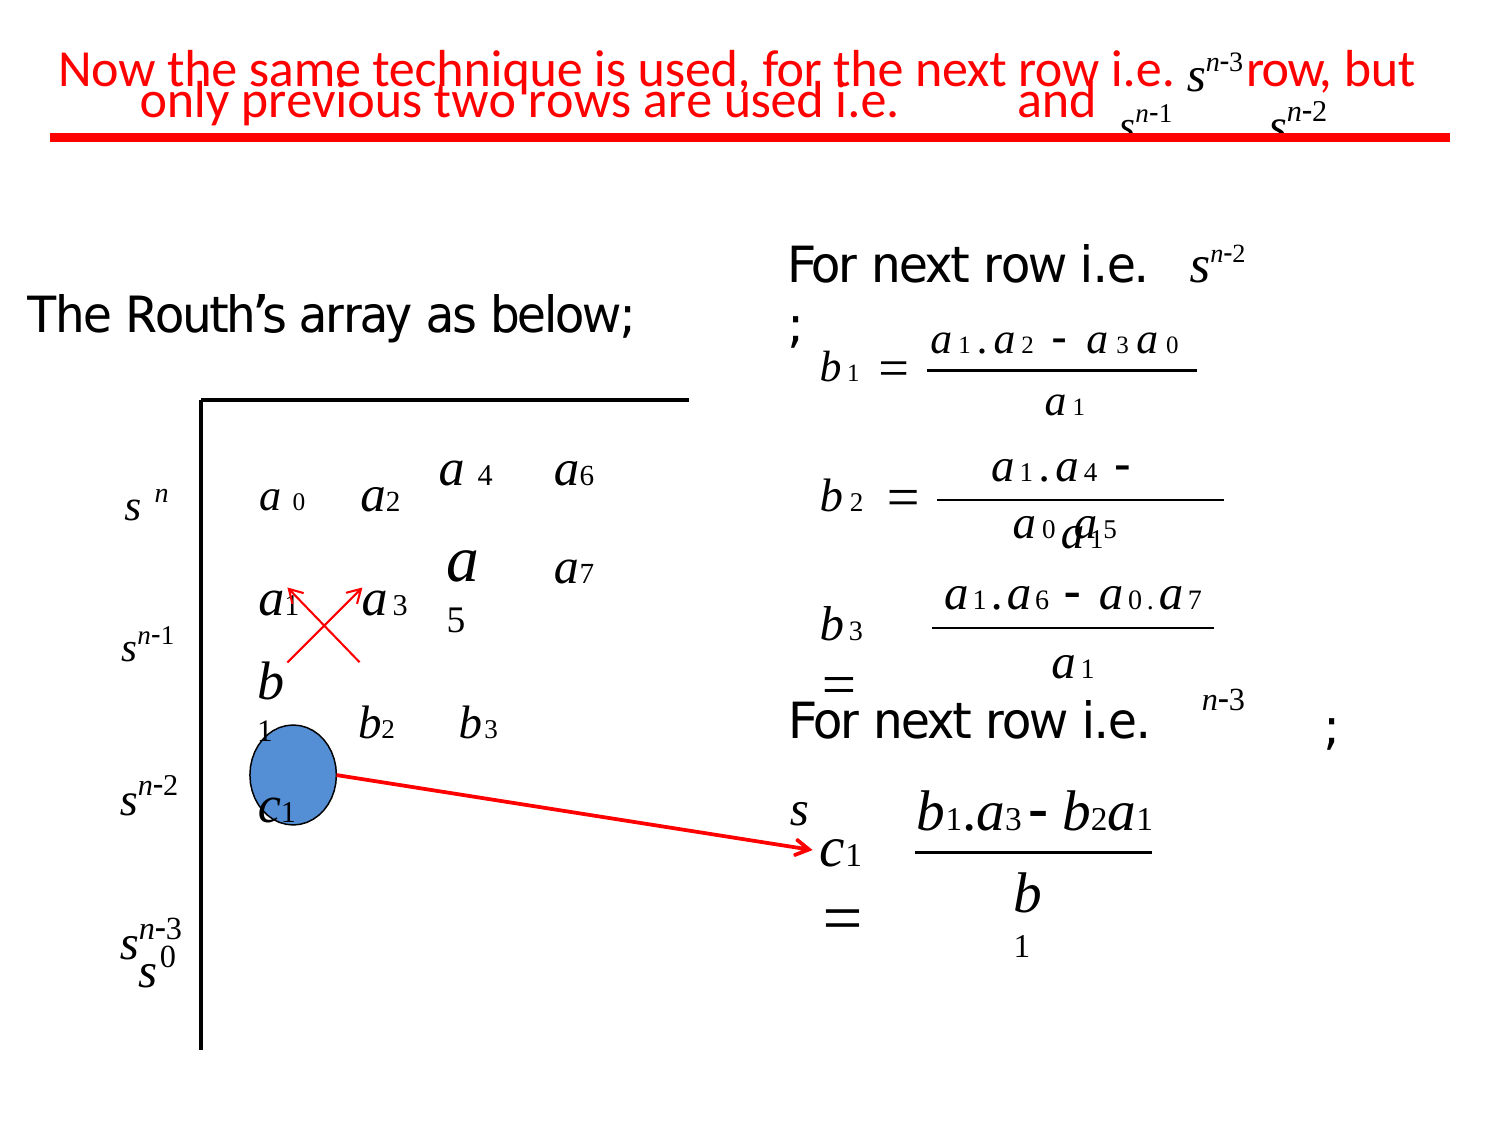

Now the same technique is used, for the next row i.e. sn−3 row, but
sn−2
sn−1
only previous two rows are used i.e.	and

For next row i.e.	sn−2	;
The Routh’s array as below;
a1.a2 − a3a0
b1 =
a1
a1.a4 − a0.a5

a 0	a2
a1	a3

a 4
a5
b2	b3
sn
sn−1
sn−2
sn−3
a6
a7
b2 =
a1
a1.a6 − a0.a7

b3 =
b1
c1
a1

n−3
For next row i.e.	s
;

b1.a3 − b2a1
c1 =
b1

s0